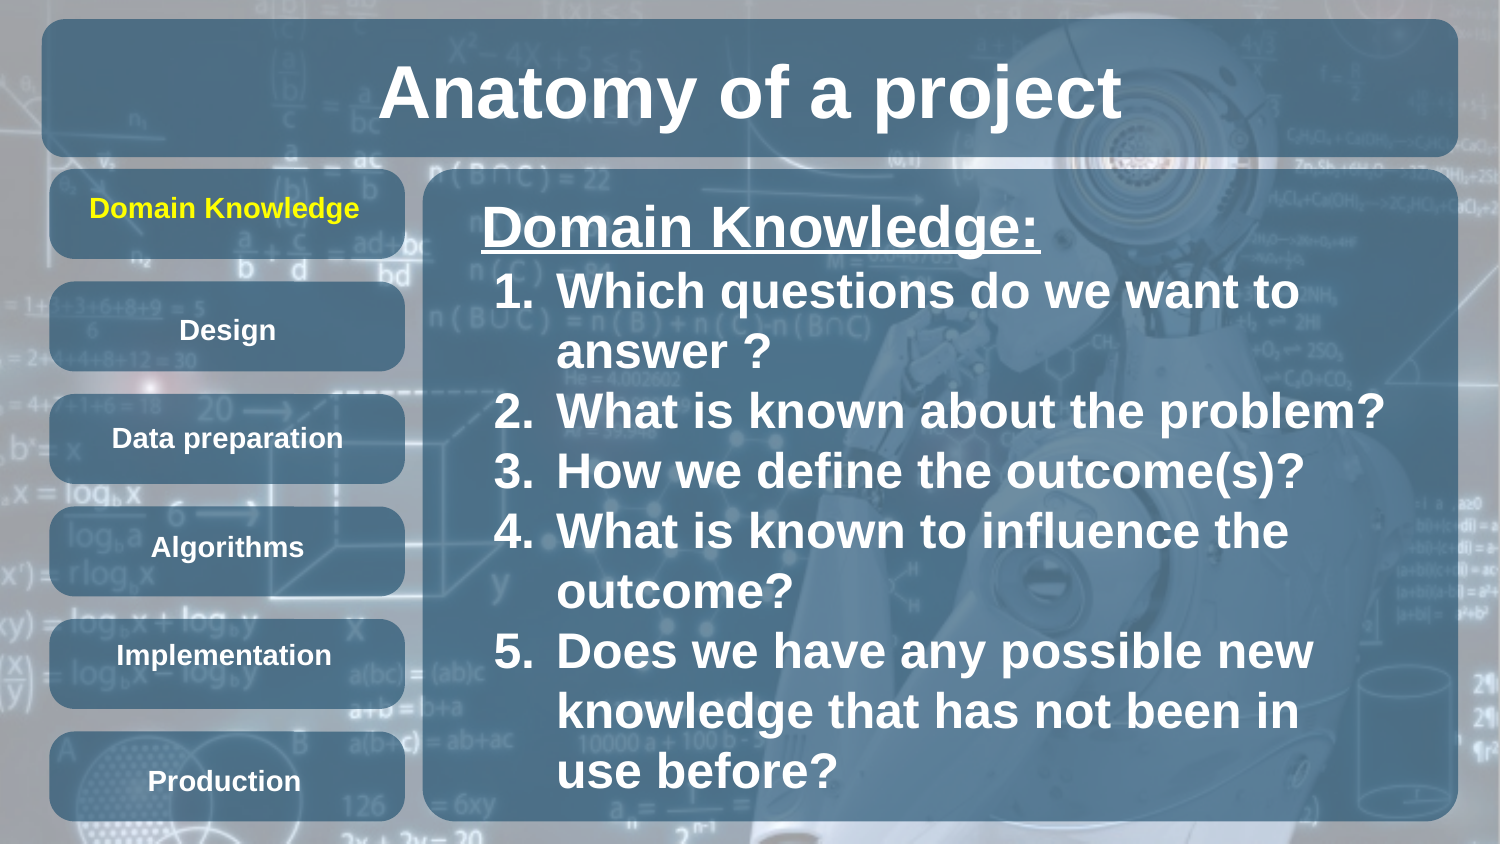

# Anatomy of a project
Domain Knowledge
Domain Knowledge:
Which questions do we want to answer ?
What is known about the problem?
How we define the outcome(s)?
What is known to influence the outcome?
Does we have any possible new knowledge that has not been in use before?
Design
Data preparation
Algorithms
Implementation
Production